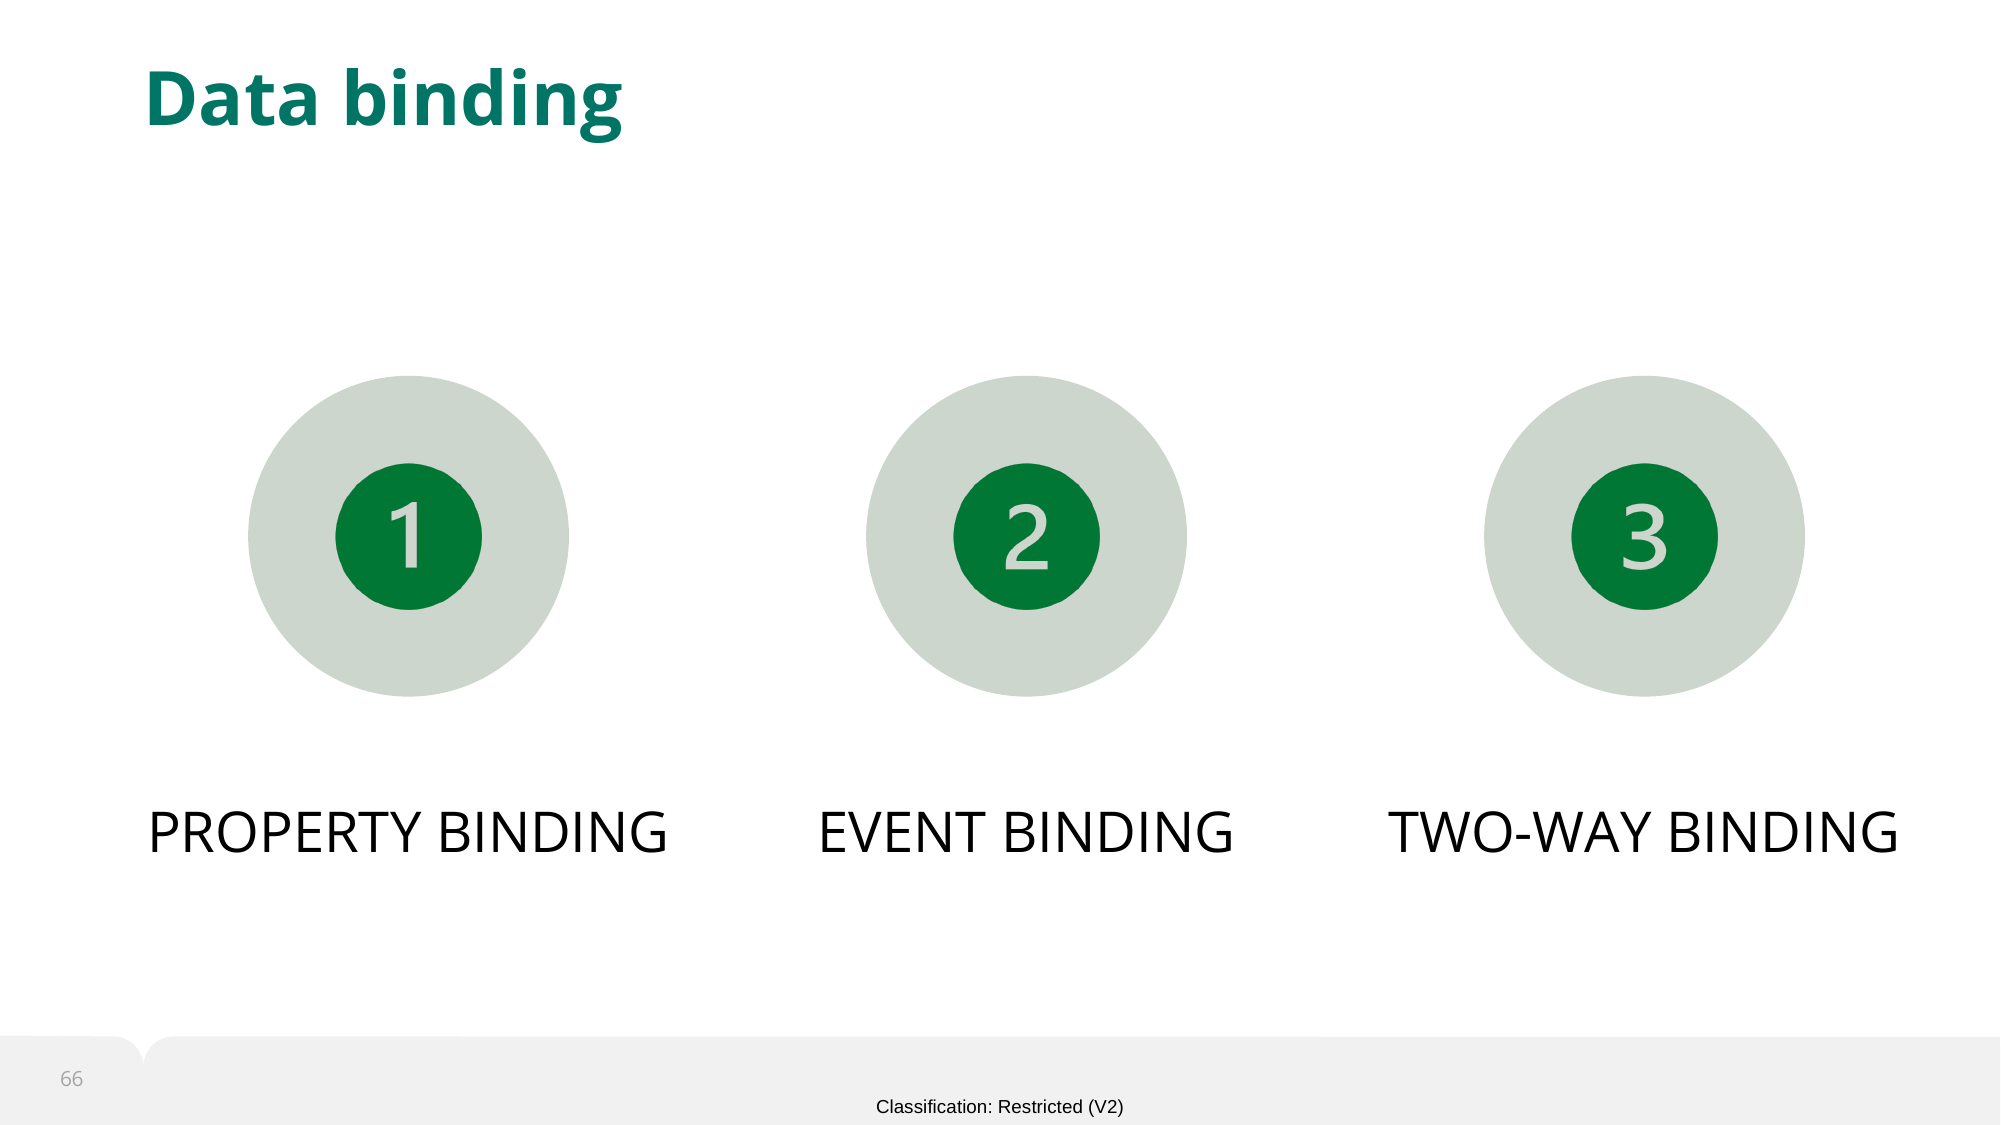

# Data binding
Property binding
Event binding
Two-way binding
66